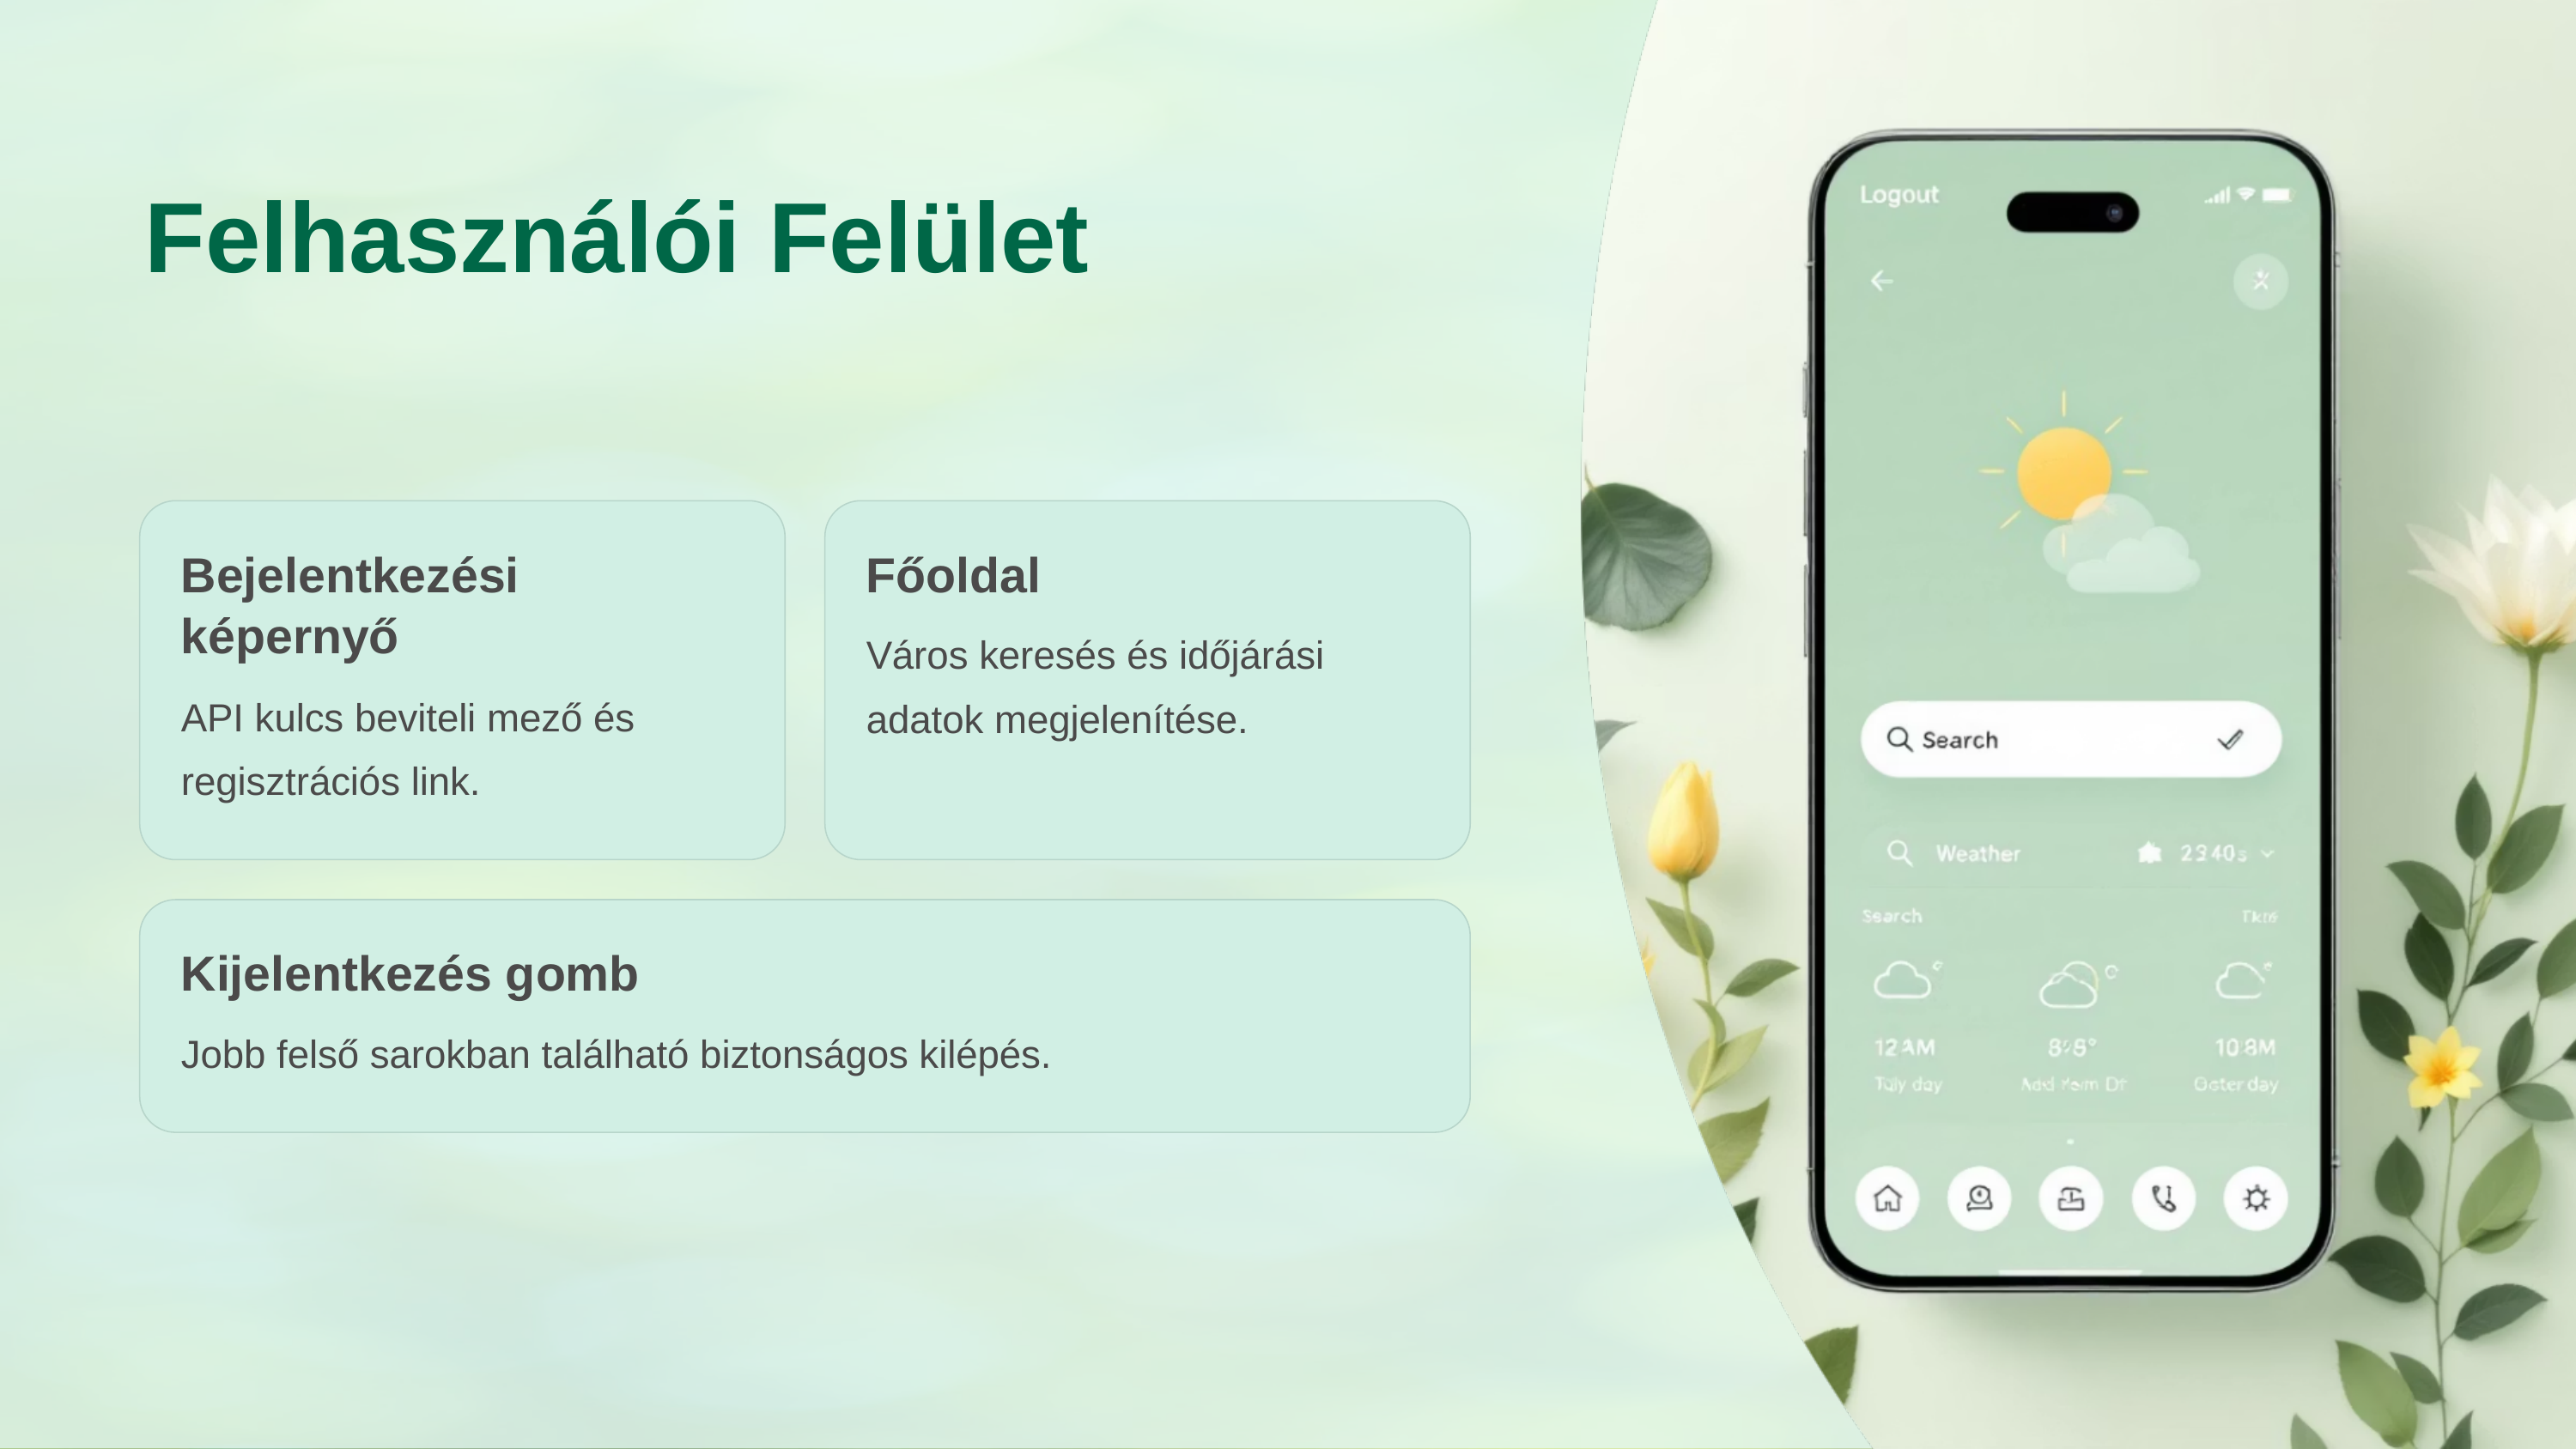

Felhasználói Felület

Bejelentkezési képernyő
Főoldal
Város keresés és időjárási adatok megjelenítése.
API kulcs beviteli mező és regisztrációs link.

Kijelentkezés gomb
Jobb felső sarokban található biztonságos kilépés.